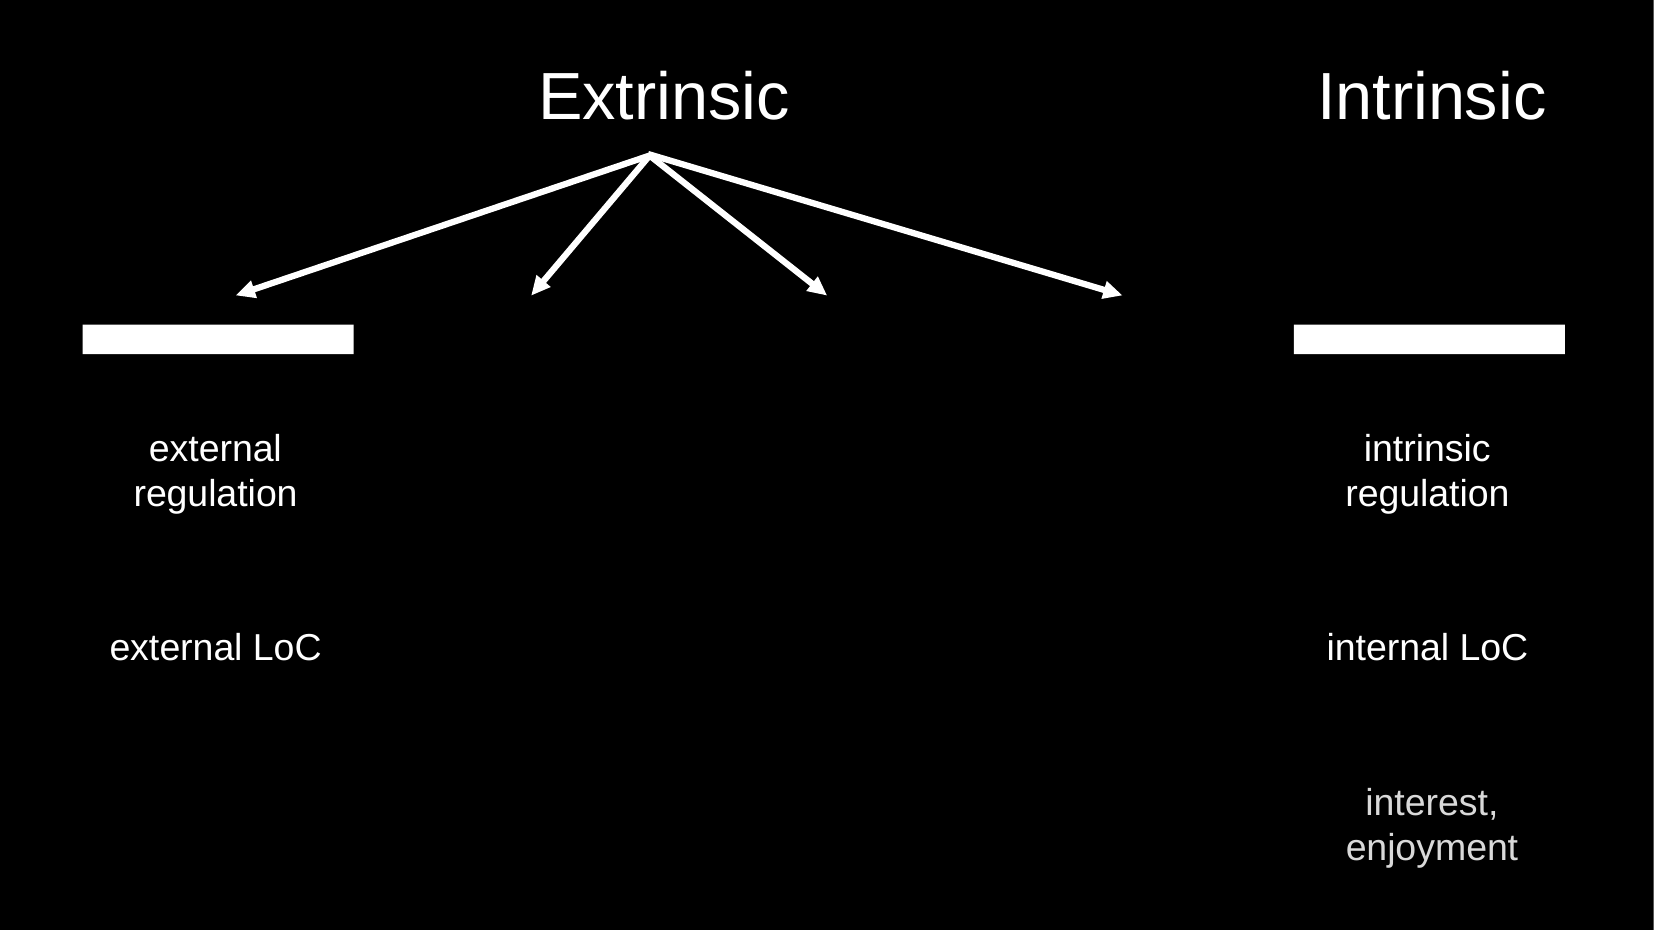

Extrinsic
# Intrinsic

external regulation
intrinsic regulation
external LoC
internal LoC
interest, enjoyment